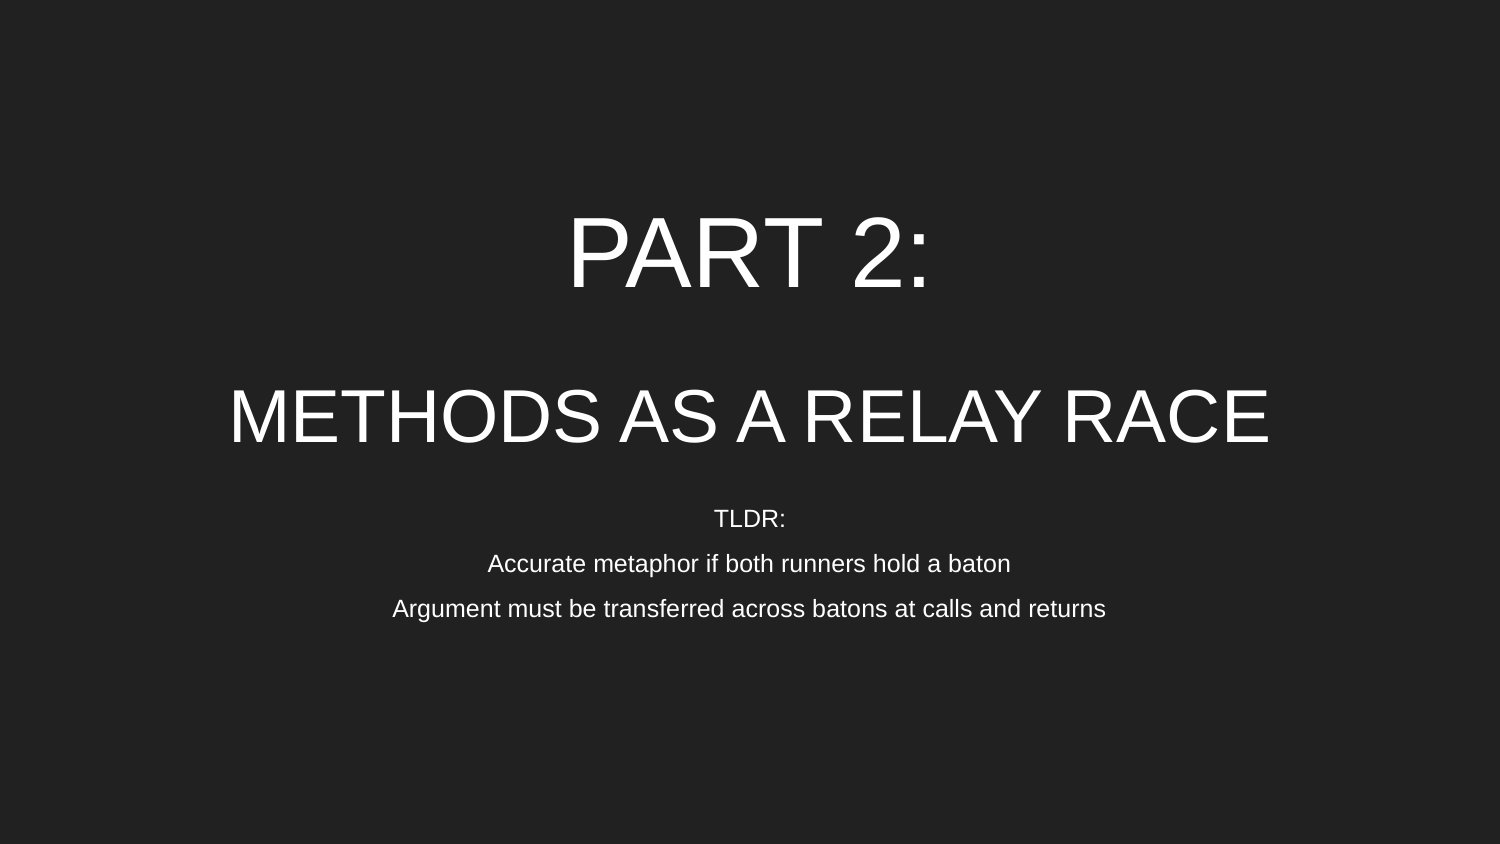

# PART 2:
METHODS AS A RELAY RACE
TLDR:
Accurate metaphor if both runners hold a baton
Argument must be transferred across batons at calls and returns